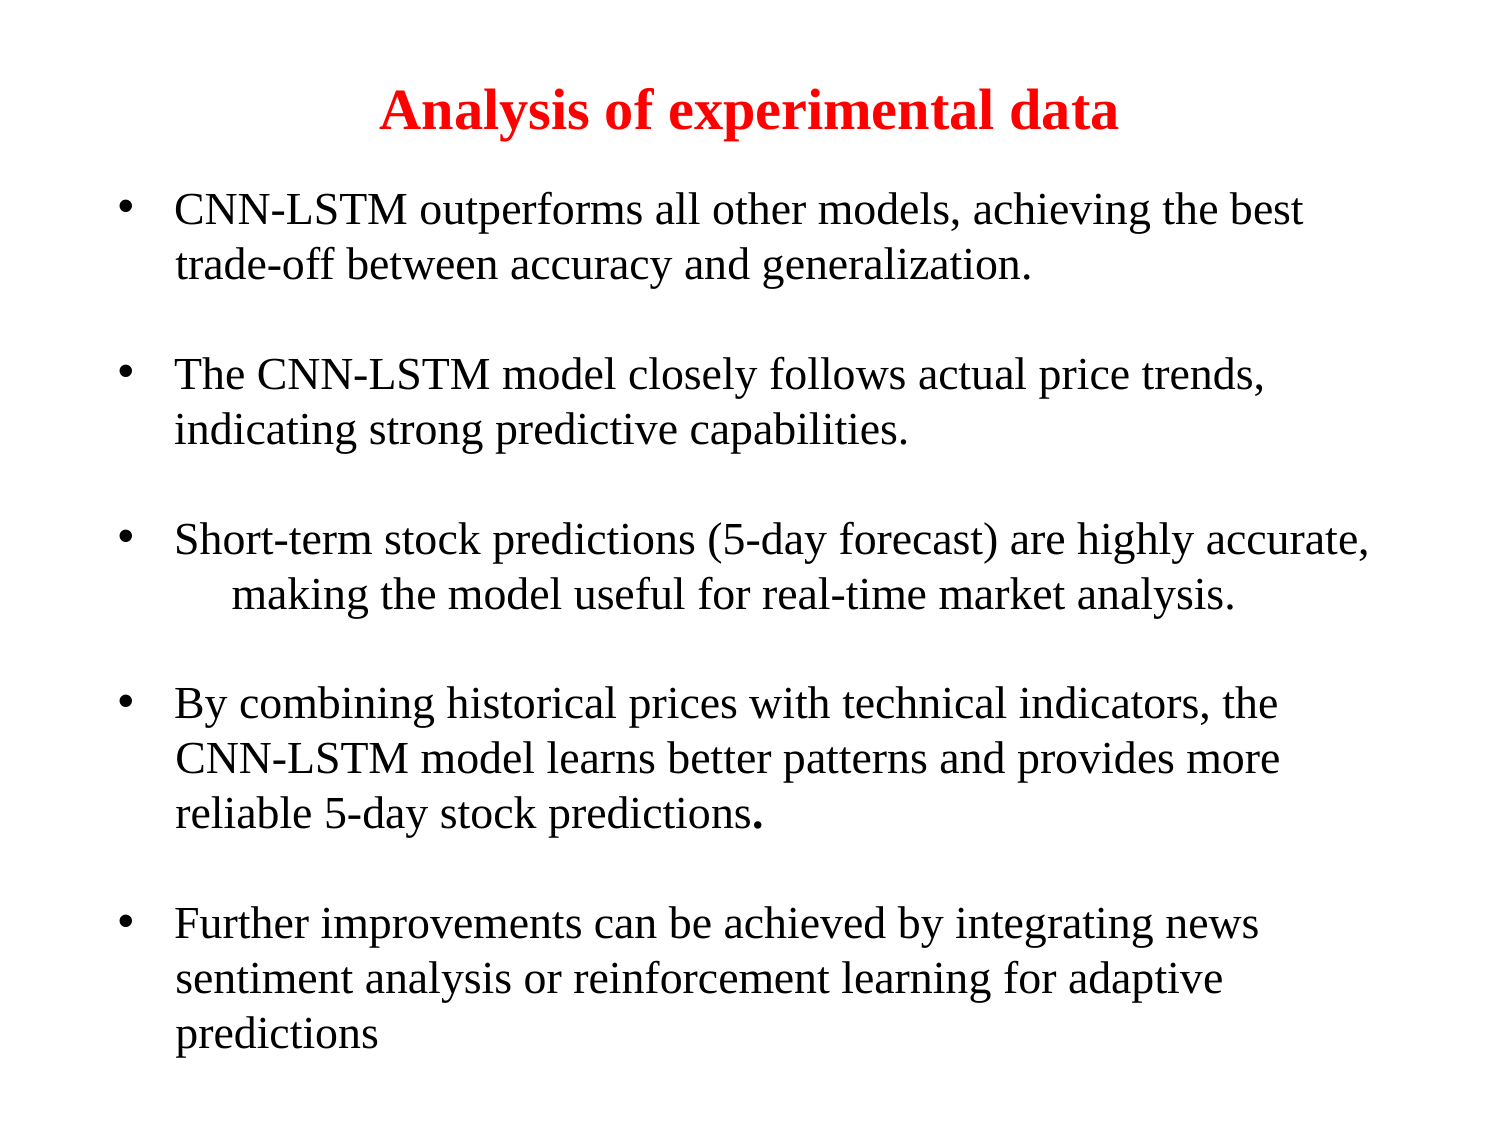

# Analysis of experimental data
CNN-LSTM outperforms all other models, achieving the best
     trade-off between accuracy and generalization.

The CNN-LSTM model closely follows actual price trends,         indicating strong predictive capabilities.

Short-term stock predictions (5-day forecast) are highly accurate,           making the model useful for real-time market analysis.

By combining historical prices with technical indicators, the
     CNN-LSTM model learns better patterns and provides more
     reliable 5-day stock predictions.

Further improvements can be achieved by integrating news
     sentiment analysis or reinforcement learning for adaptive
     predictions